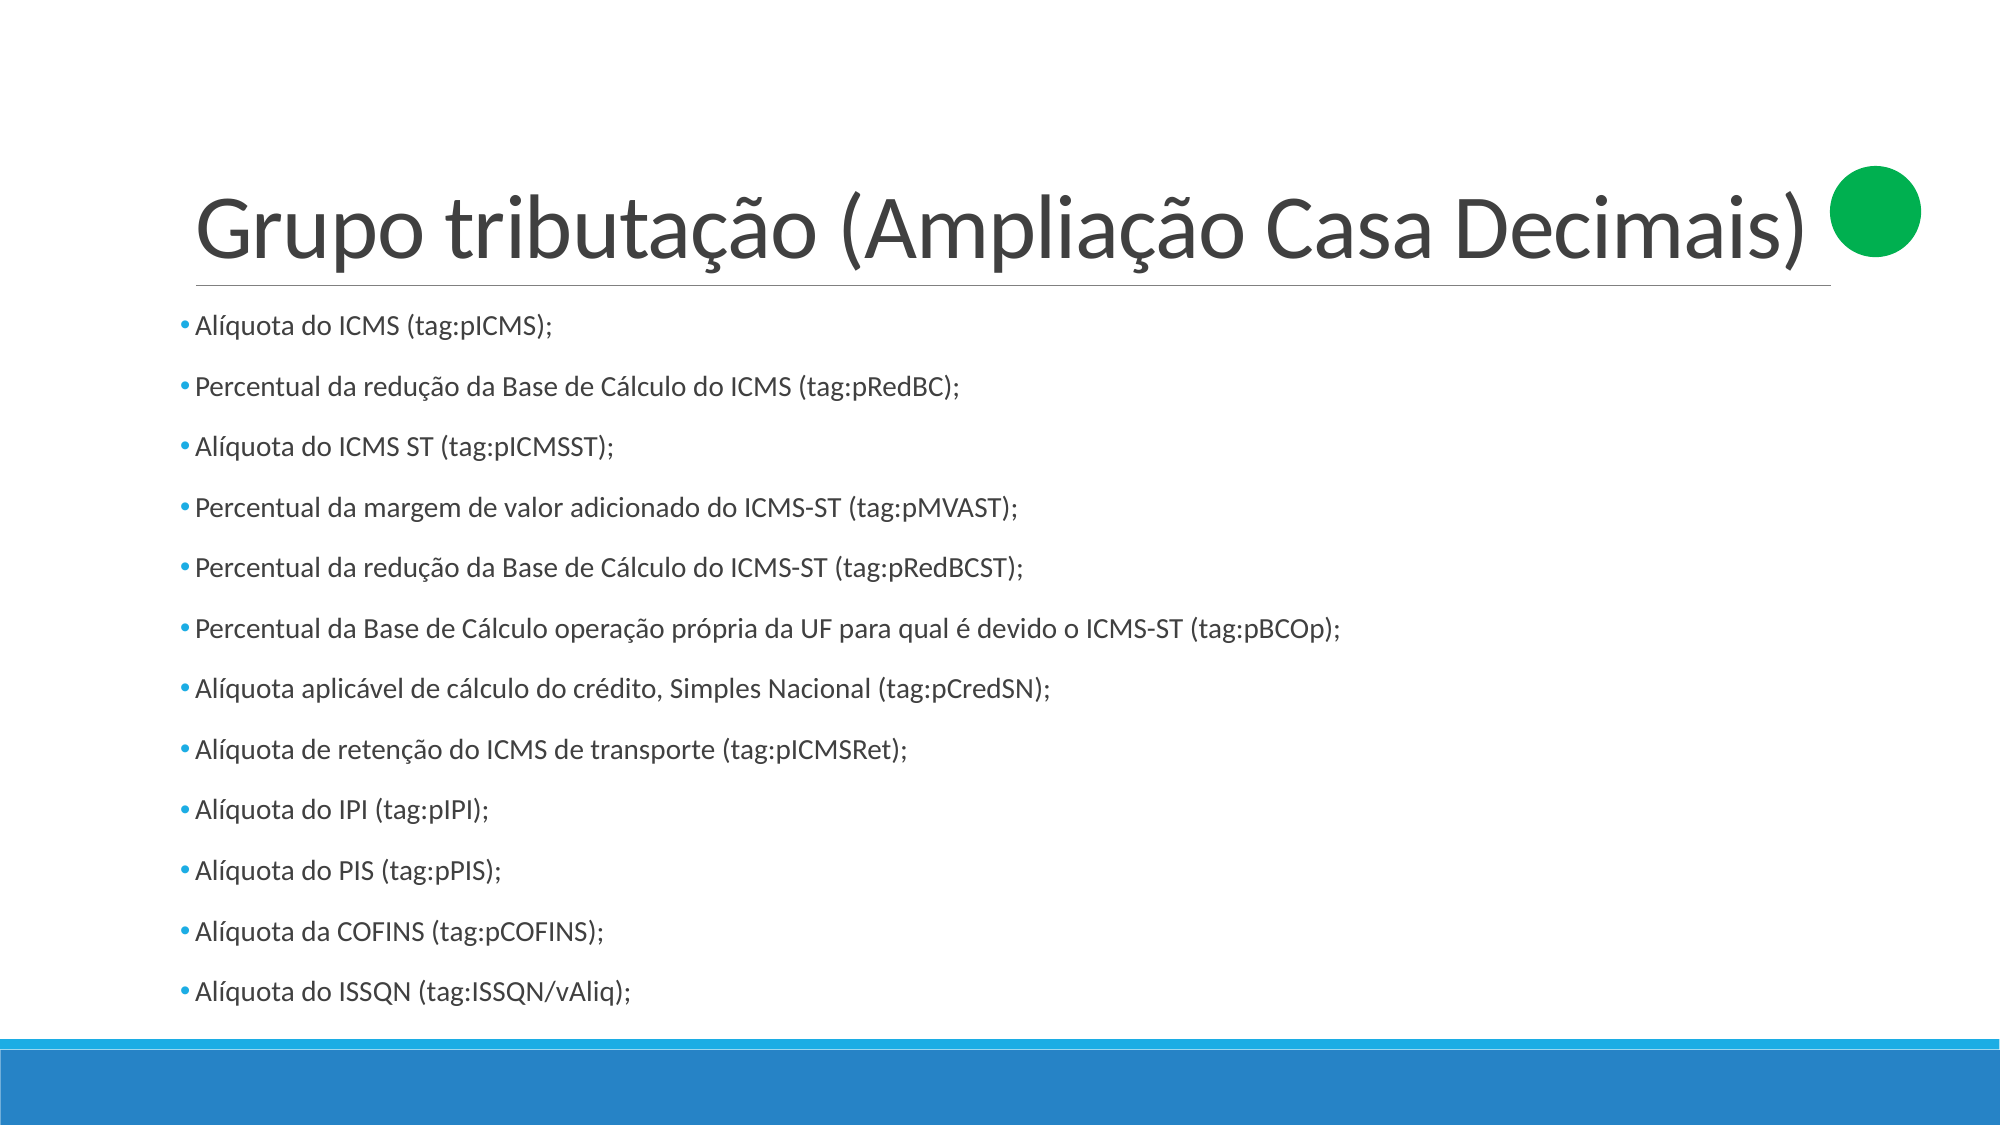

# Grupo tributação (Ampliação Casa Decimais)

Alíquota do ICMS (tag:pICMS);
Percentual da redução da Base de Cálculo do ICMS (tag:pRedBC);
Alíquota do ICMS ST (tag:pICMSST);
Percentual da margem de valor adicionado do ICMS-ST (tag:pMVAST);
Percentual da redução da Base de Cálculo do ICMS-ST (tag:pRedBCST);
Percentual da Base de Cálculo operação própria da UF para qual é devido o ICMS-ST (tag:pBCOp);
Alíquota aplicável de cálculo do crédito, Simples Nacional (tag:pCredSN);
Alíquota de retenção do ICMS de transporte (tag:pICMSRet);
Alíquota do IPI (tag:pIPI);
Alíquota do PIS (tag:pPIS);
Alíquota da COFINS (tag:pCOFINS);
Alíquota do ISSQN (tag:ISSQN/vAliq);